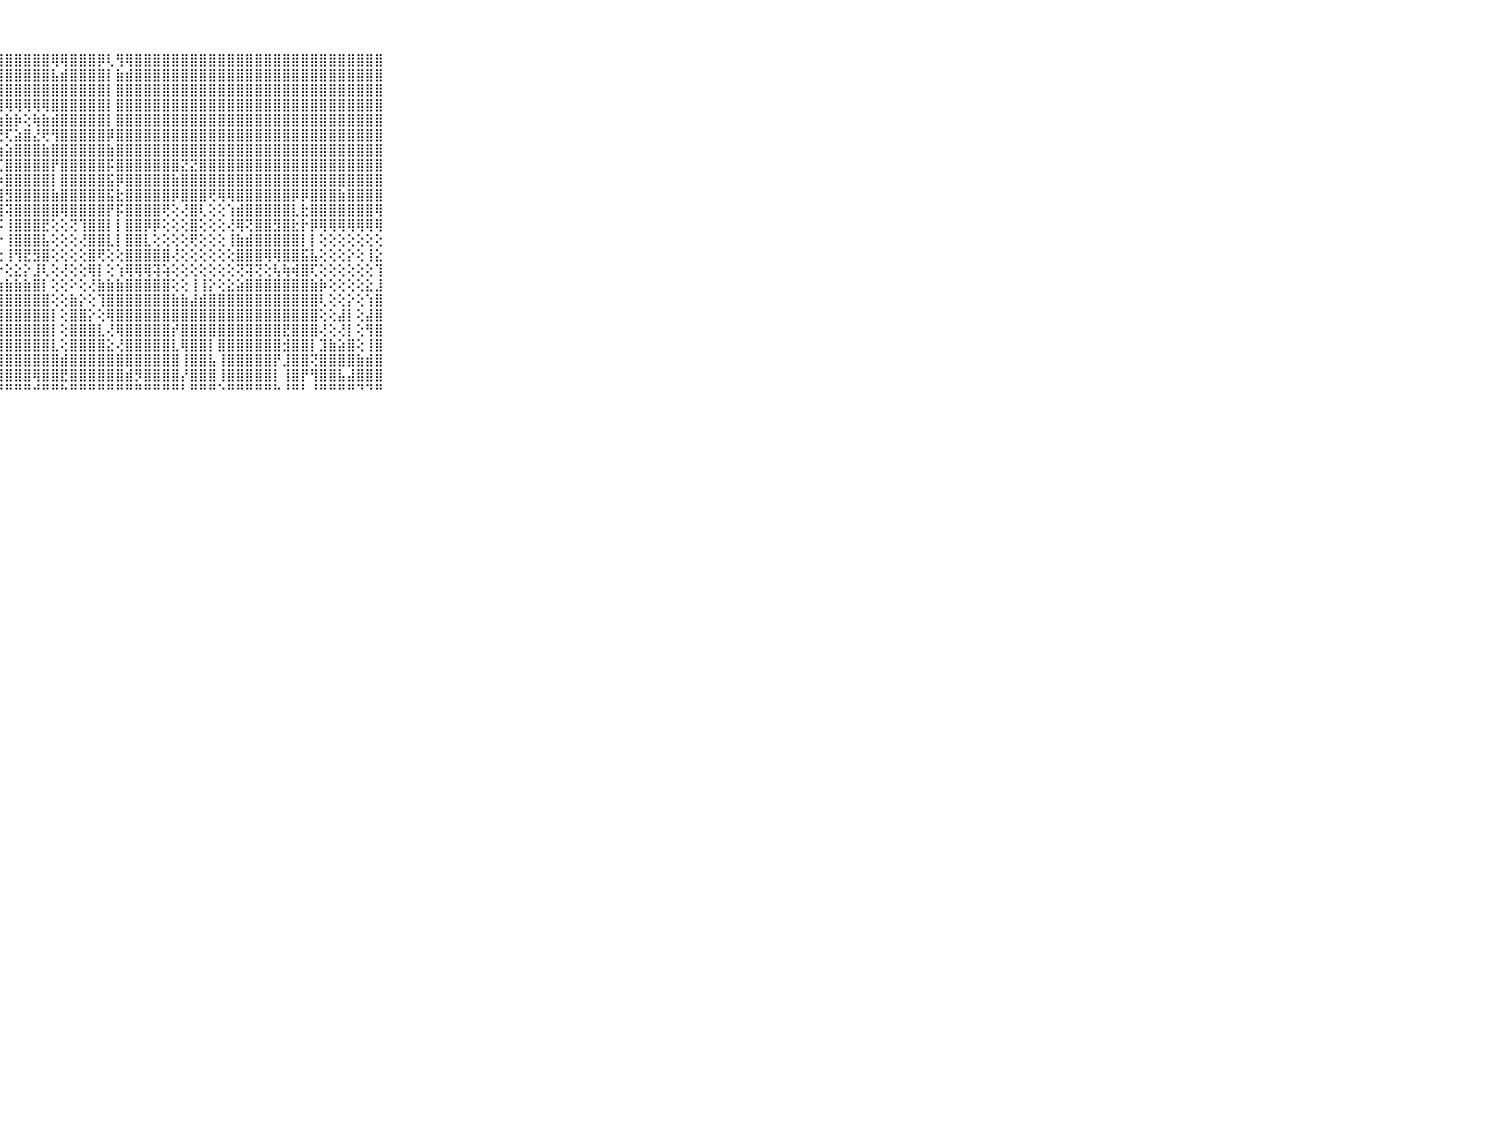

⠀⠀⠀⠀⠀⠀⠀⠀⠀⠀⠀⢏⣱⣝⢿⢿⣿⣿⣿⣿⣿⣿⣿⣿⣿⣿⣿⣿⣿⣿⣿⣿⣿⢿⢿⣿⣿⣿⡿⢇⢻⢿⣿⣿⣿⣿⣿⣿⣿⣿⣿⣿⣿⣿⣿⣿⣿⣿⣿⣿⣿⣿⣿⣿⣿⣿⣿⣿⣿⠀⠀⠀⠀⠀⠀⠀⠀⠀⠀⠀⠀
⠀⠀⠀⠀⠀⠀⠀⠀⠀⠀⠀⣼⣿⣿⣵⣸⣿⣿⣿⣿⣿⣿⣿⣿⣿⣿⣿⣿⣿⣿⣿⣿⣿⣧⣾⣿⣿⣿⣿⡇⣷⣾⣿⣿⣿⣿⣿⣿⣿⣿⣿⣿⣿⣿⣿⣿⣿⣿⣿⣿⣿⣿⣿⣿⣿⣿⣿⣿⣿⠀⠀⠀⠀⠀⠀⠀⠀⠀⠀⠀⠀
⠀⠀⠀⠀⠀⠀⠀⠀⠀⠀⠀⣿⣿⣿⣿⣿⣿⣿⣿⣿⣿⣿⣿⣿⣿⣿⣿⣿⣿⣿⣿⣿⣿⣿⣿⣿⣿⣿⣿⡇⣿⣿⣿⣿⣿⣿⣿⣿⣿⣿⣿⣿⣿⣿⣿⣿⣿⣿⣿⣿⣿⣿⣿⣿⣿⣿⣿⣿⣿⠀⠀⠀⠀⠀⠀⠀⠀⠀⠀⠀⠀
⠀⠀⠀⠀⠀⠀⠀⠀⠀⠀⠀⣿⣿⣿⣿⣿⣿⣿⣿⣿⣿⢿⣿⣿⣿⣿⢿⣿⢿⢿⢿⢿⢿⣿⣿⣿⣿⣿⣿⡇⣿⣿⣿⣿⣿⣿⣿⣿⣿⣿⣿⣿⣿⣿⣿⣿⣿⣿⣿⣿⣿⣿⣿⣿⣿⣿⣿⣿⣿⠀⠀⠀⠀⠀⠀⠀⠀⠀⠀⠀⠀
⠀⠀⠀⠀⠀⠀⠀⠀⠀⠀⠀⣿⣿⣿⣿⡇⣵⣵⢕⢵⣵⢵⣿⡷⢱⢷⣾⣷⣷⡷⢕⢷⣷⣾⣿⣿⣿⣿⣿⡇⣿⣿⣿⣿⣿⣿⣿⣿⣿⣿⣿⣿⣿⣿⣿⣿⣿⣿⣿⣿⣿⣿⣿⣿⣿⣿⣿⣿⣿⠀⠀⠀⠀⠀⠀⠀⠀⠀⠀⠀⠀
⠀⠀⠀⠀⠀⠀⠀⠀⠀⠀⠀⣿⣿⣿⣿⡟⢟⢕⣵⣮⢟⢟⢟⣽⣷⣎⢟⢟⢏⣵⣿⣜⢟⢻⣿⣿⣿⣿⣿⡿⣿⣿⣿⣿⣿⣿⣿⣿⣿⣿⣿⣿⣿⣿⣿⣿⣿⣿⣿⣿⣿⣿⣿⣿⣿⣿⣿⣿⣿⠀⠀⠀⠀⠀⠀⠀⠀⠀⠀⠀⠀
⠀⠀⠀⠀⠀⠀⠀⠀⠀⠀⠀⣿⣿⣿⣿⣇⣱⣾⣿⣿⣷⣵⣵⣾⣿⣿⣷⣵⣵⣿⣿⣿⣷⣿⣿⣿⣿⣿⣿⣷⣿⣿⣿⣿⣿⣿⣿⣿⣿⣿⣿⣿⣿⣿⣿⣿⣿⣿⣿⣿⣿⣿⣿⣿⣿⣿⣿⣿⣿⠀⠀⠀⠀⠀⠀⠀⠀⠀⠀⠀⠀
⠀⠀⠀⠀⠀⠀⠀⠀⠀⠀⠀⣿⣿⣿⣿⡇⢸⣿⣿⣿⣿⢟⢸⣿⣿⣿⣿⣏⣿⣿⣿⣿⣿⡟⣿⣿⣿⣿⣿⡯⣿⣿⣿⣿⣿⣿⣿⣝⣝⣿⣿⣿⣿⣿⣿⣿⣿⣿⣿⣿⣿⣿⣿⣿⣿⣿⣿⣿⣿⠀⠀⠀⠀⠀⠀⠀⠀⠀⠀⠀⠀
⠀⠀⠀⠀⠀⠀⠀⠀⠀⠀⠀⣿⣿⣿⣿⡇⢸⣿⣿⣿⣿⡕⢸⣿⣿⣿⣿⡷⣿⣿⣿⣿⣿⡇⣿⣿⣿⣿⣿⣯⡿⣿⣿⣿⣿⣿⣷⣿⣿⣿⣿⣿⣿⣿⣿⣿⣿⣿⣿⣿⣿⣿⣿⣿⣿⣿⣿⣿⣿⠀⠀⠀⠀⠀⠀⠀⠀⠀⠀⠀⠀
⠀⠀⠀⠀⠀⠀⠀⠀⠀⠀⠀⣿⣿⣿⣿⡇⢸⣿⣿⣿⣿⢹⢸⣿⣿⣿⣿⣿⣻⣿⣿⣿⣿⣷⣿⣿⣿⣿⣿⣯⣗⣿⣿⣿⣿⣿⡿⣿⣿⣿⢟⢿⢿⣿⣿⣿⣿⣿⣿⡿⡿⣿⣿⣿⣷⣿⣿⣿⣿⠀⠀⠀⠀⠀⠀⠀⠀⠀⠀⠀⠀
⠀⠀⠀⠀⠀⠀⠀⠀⠀⠀⠀⣿⣿⣿⢿⢇⢸⢿⢿⣿⢿⢕⢸⣿⢽⢿⢿⢼⢽⣿⣿⣿⣿⣿⢿⣿⣿⣿⣿⡟⡯⣿⣿⣿⣿⢟⢕⢜⣿⢇⢕⢕⢱⣾⣿⣿⣿⣿⣿⣇⣗⣿⣿⣿⣿⣿⣿⣿⢿⠀⠀⠀⠀⠀⠀⠀⠀⠀⠀⠀⠀
⠀⠀⠀⠀⠀⠀⠀⠀⠀⠀⠀⣿⣿⣿⣿⢕⢸⣿⣽⣽⢽⢕⢸⡇⢕⢕⢜⡯⢸⣿⣿⣿⣟⢕⢕⢝⢹⣿⣿⡇⡇⣿⣿⡿⡿⢕⢕⢕⣿⢕⢕⢕⢜⢿⢝⣿⣿⣻⣿⣗⡗⡿⢿⢿⢿⢿⢿⢿⢿⠀⠀⠀⠀⠀⠀⠀⠀⠀⠀⠀⠀
⠀⠀⠀⠀⠀⠀⠀⠀⠀⠀⠀⣿⣿⣗⢞⢕⢜⣟⢟⢟⢝⢕⢸⢕⢕⢕⢕⡗⢸⣿⣿⣿⣧⢕⢕⢕⢜⣿⣿⣇⡇⣿⣿⣇⢕⢕⢕⢕⢟⢕⢕⢕⢸⣷⣾⣿⣿⣿⣿⣿⡇⡇⢕⢕⢕⢕⢕⢕⢕⠀⠀⠀⠀⠀⠀⠀⠀⠀⠀⠀⠀
⠀⠀⠀⠀⠀⠀⠀⠀⠀⠀⠀⢿⢿⢧⢕⢕⢱⢿⢸⢱⢼⢕⢸⢵⢵⣵⣼⣕⢸⢻⣟⣻⣿⢕⢕⢕⢕⣿⢟⢕⢕⣿⣿⣿⣿⣿⢜⢕⢕⢕⢕⢕⢕⣿⣿⣿⢿⢿⣿⣿⣯⣧⢕⢕⢕⡕⢕⢸⣕⠀⠀⠀⠀⠀⠀⠀⠀⠀⠀⠀⠀
⠀⠀⠀⠀⠀⠀⠀⠀⠀⠀⠀⢕⢕⢕⢕⢕⢕⣕⣕⡕⣕⣕⢕⢕⢕⢕⣕⡕⢕⣕⡕⣸⢇⢕⢜⢕⢕⢿⡇⢕⢱⢿⢿⢿⢽⢵⢕⢕⢕⢕⢕⢕⢕⢝⢽⢝⢕⢧⢷⢾⣿⢏⢕⢕⢕⢕⢕⢕⢹⠀⠀⠀⠀⠀⠀⠀⠀⠀⠀⠀⠀
⠀⠀⠀⠀⠀⠀⠀⠀⠀⠀⠀⣵⣵⣵⣵⣵⣵⣵⣵⣷⣷⣷⣷⣷⣷⣷⣷⣷⣷⣷⣷⣿⡇⢕⢕⠕⢕⢜⣷⣷⣷⣿⣿⣿⣿⣿⢕⢕⢸⢸⡕⢕⣕⣵⣿⣿⣿⣿⣿⣿⣿⣷⡷⢕⢕⢕⢕⣕⣸⠀⠀⠀⠀⠀⠀⠀⠀⠀⠀⠀⠀
⠀⠀⠀⠀⠀⠀⠀⠀⠀⠀⠀⣿⣿⣿⣿⣿⣿⣿⣿⣿⣿⣿⣿⣿⣿⣿⣿⣿⣿⣿⣿⣿⣿⢕⢕⣷⡕⢕⢹⣿⣿⣿⣿⣿⣿⣿⣷⣷⣼⣾⣿⣿⣿⣿⣿⣿⣿⣿⣿⣿⣿⣿⢇⢕⢕⡕⢕⢱⣿⠀⠀⠀⠀⠀⠀⠀⠀⠀⠀⠀⠀
⠀⠀⠀⠀⠀⠀⠀⠀⠀⠀⠀⣿⣿⣿⣿⣿⣿⣿⣿⣿⣿⣿⣿⣿⣿⣿⣿⣿⣿⣿⣿⣿⣿⡇⢕⣿⣿⡕⢕⢿⣿⣿⣿⣿⣿⣿⣿⣿⣿⣿⣿⣿⣿⣿⣿⣿⣿⣿⣿⣿⣿⣿⢕⢕⣼⡇⢕⣼⣿⠀⠀⠀⠀⠀⠀⠀⠀⠀⠀⠀⠀
⠀⠀⠀⠀⠀⠀⠀⠀⠀⠀⠀⣿⣿⣿⣿⣿⣿⣿⣿⣿⣿⣿⣿⣿⣿⣿⣿⣿⣿⣿⣿⣿⣿⡇⢕⣿⣿⣿⣇⢜⢿⣿⣿⣿⣿⣿⡞⣿⣿⣿⣿⣿⣿⣿⣿⣿⣿⣿⣟⣿⣿⣿⢜⢕⢜⡇⢕⢻⣿⠀⠀⠀⠀⠀⠀⠀⠀⠀⠀⠀⠀
⠀⠀⠀⠀⠀⠀⠀⠀⠀⠀⠀⣿⣿⣿⣿⣿⣿⣿⣿⣿⣿⣿⣿⣿⣿⣿⣿⣿⣿⣿⣿⣿⣿⣇⢕⣿⣿⣿⣿⣕⢜⣿⣿⣿⣿⣿⣇⢿⣿⣿⡇⣿⣿⣿⣿⣿⣿⣿⣺⣿⣿⡇⣹⣷⣵⣿⢕⢸⣿⠀⠀⠀⠀⠀⠀⠀⠀⠀⠀⠀⠀
⠀⠀⠀⠀⠀⠀⠀⠀⠀⠀⠀⣿⣿⣿⣿⣿⣿⣿⣿⣿⣿⣿⣿⣿⣿⣿⣿⣿⣿⣿⣿⣿⣿⣿⣾⣿⣿⣿⣿⣿⣿⣿⣿⣿⣿⣿⣿⢸⣿⣿⣧⢸⣿⣿⣿⣿⣿⡟⣸⣿⣿⢝⣿⣿⣿⣿⣷⣾⣿⠀⠀⠀⠀⠀⠀⠀⠀⠀⠀⠀⠀
⠀⠀⠀⠀⠀⠀⠀⠀⠀⠀⠀⣿⣿⣿⣿⣿⣿⣿⣿⣿⣿⣿⣿⣿⣿⣿⣿⣿⣿⣿⣿⢿⣿⣿⣟⣿⣿⣿⣿⣿⣿⣾⡻⣿⣿⣿⣿⡜⣿⣿⣿⢸⣿⣿⣿⣿⣿⡇⢸⣿⡟⢻⣿⣿⣧⣼⣿⣿⣿⠀⠀⠀⠀⠀⠀⠀⠀⠀⠀⠀⠀
⠀⠀⠀⠀⠀⠀⠀⠀⠀⠀⠀⠛⠛⠛⠛⠛⠛⠛⠛⠛⠛⠛⠛⠛⠛⠛⠛⠛⠛⠛⠛⠚⠛⠛⠓⠛⠛⠛⠛⠛⠛⠛⠛⠛⠛⠛⠛⠃⠛⠛⠛⠑⠛⠛⠛⠛⠛⠓⠘⠛⠃⠘⠛⠛⠛⠛⠙⠙⠛⠀⠀⠀⠀⠀⠀⠀⠀⠀⠀⠀⠀